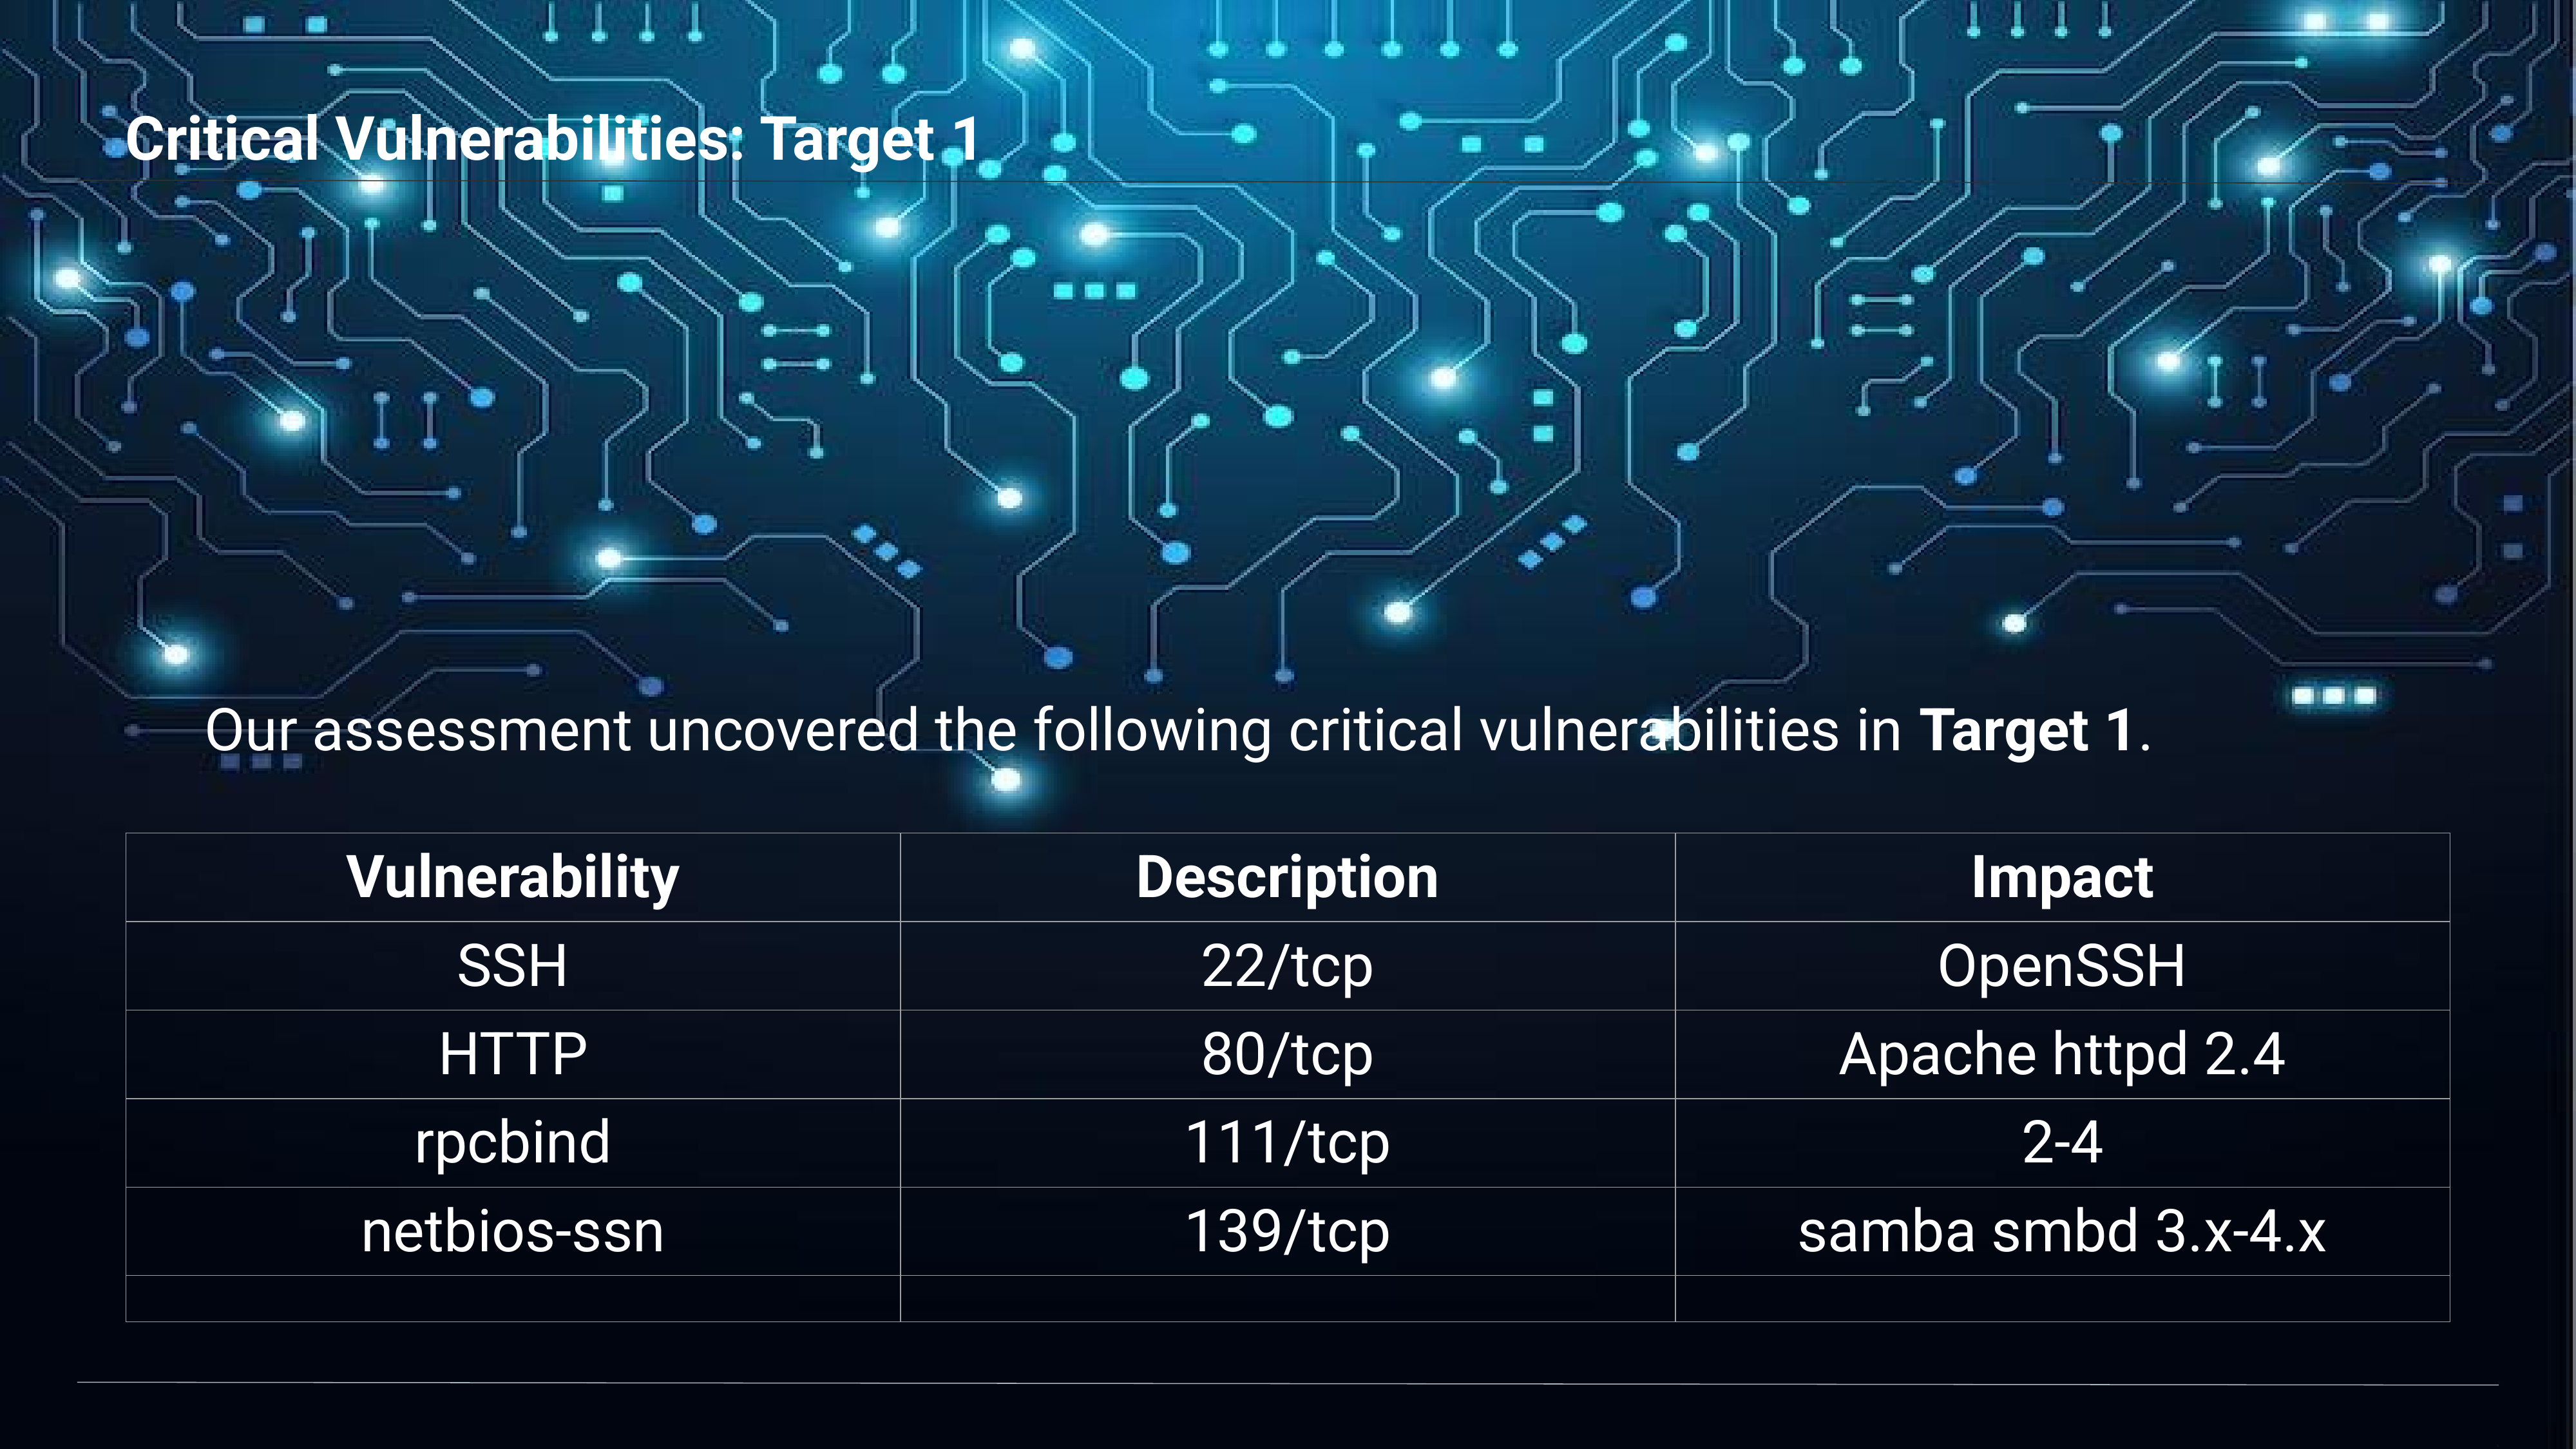

# Critical Vulnerabilities: Target 1
Our assessment uncovered the following critical vulnerabilities in Target 1.

| Vulnerability | Description | Impact |
| --- | --- | --- |
| SSH | 22/tcp | OpenSSH |
| HTTP | 80/tcp | Apache httpd 2.4 |
| rpcbind | 111/tcp | 2-4 |
| netbios-ssn | 139/tcp | samba smbd 3.x-4.x |
|  |  |  |
5